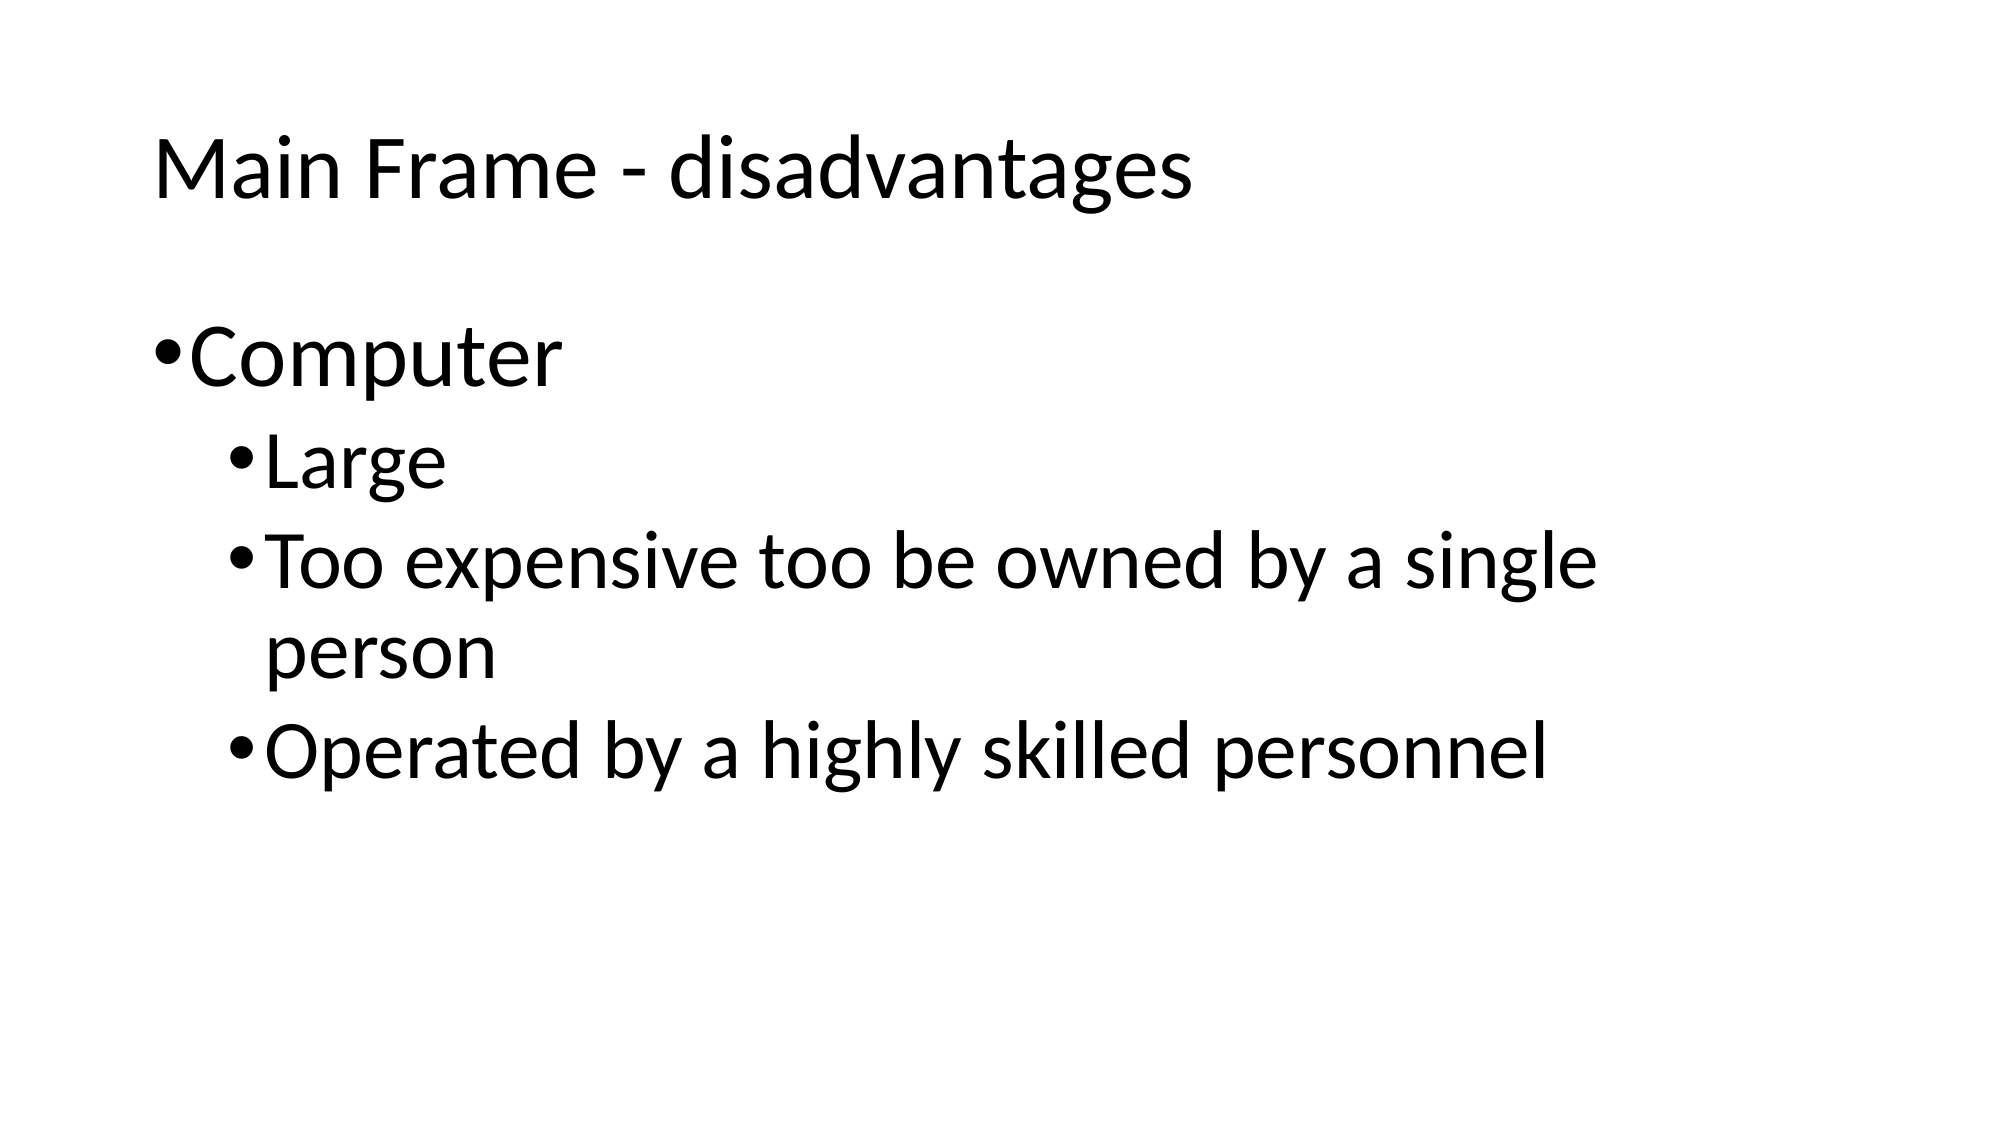

# Main Frame - disadvantages
Computer
Large
Too expensive too be owned by a single person
Operated by a highly skilled personnel